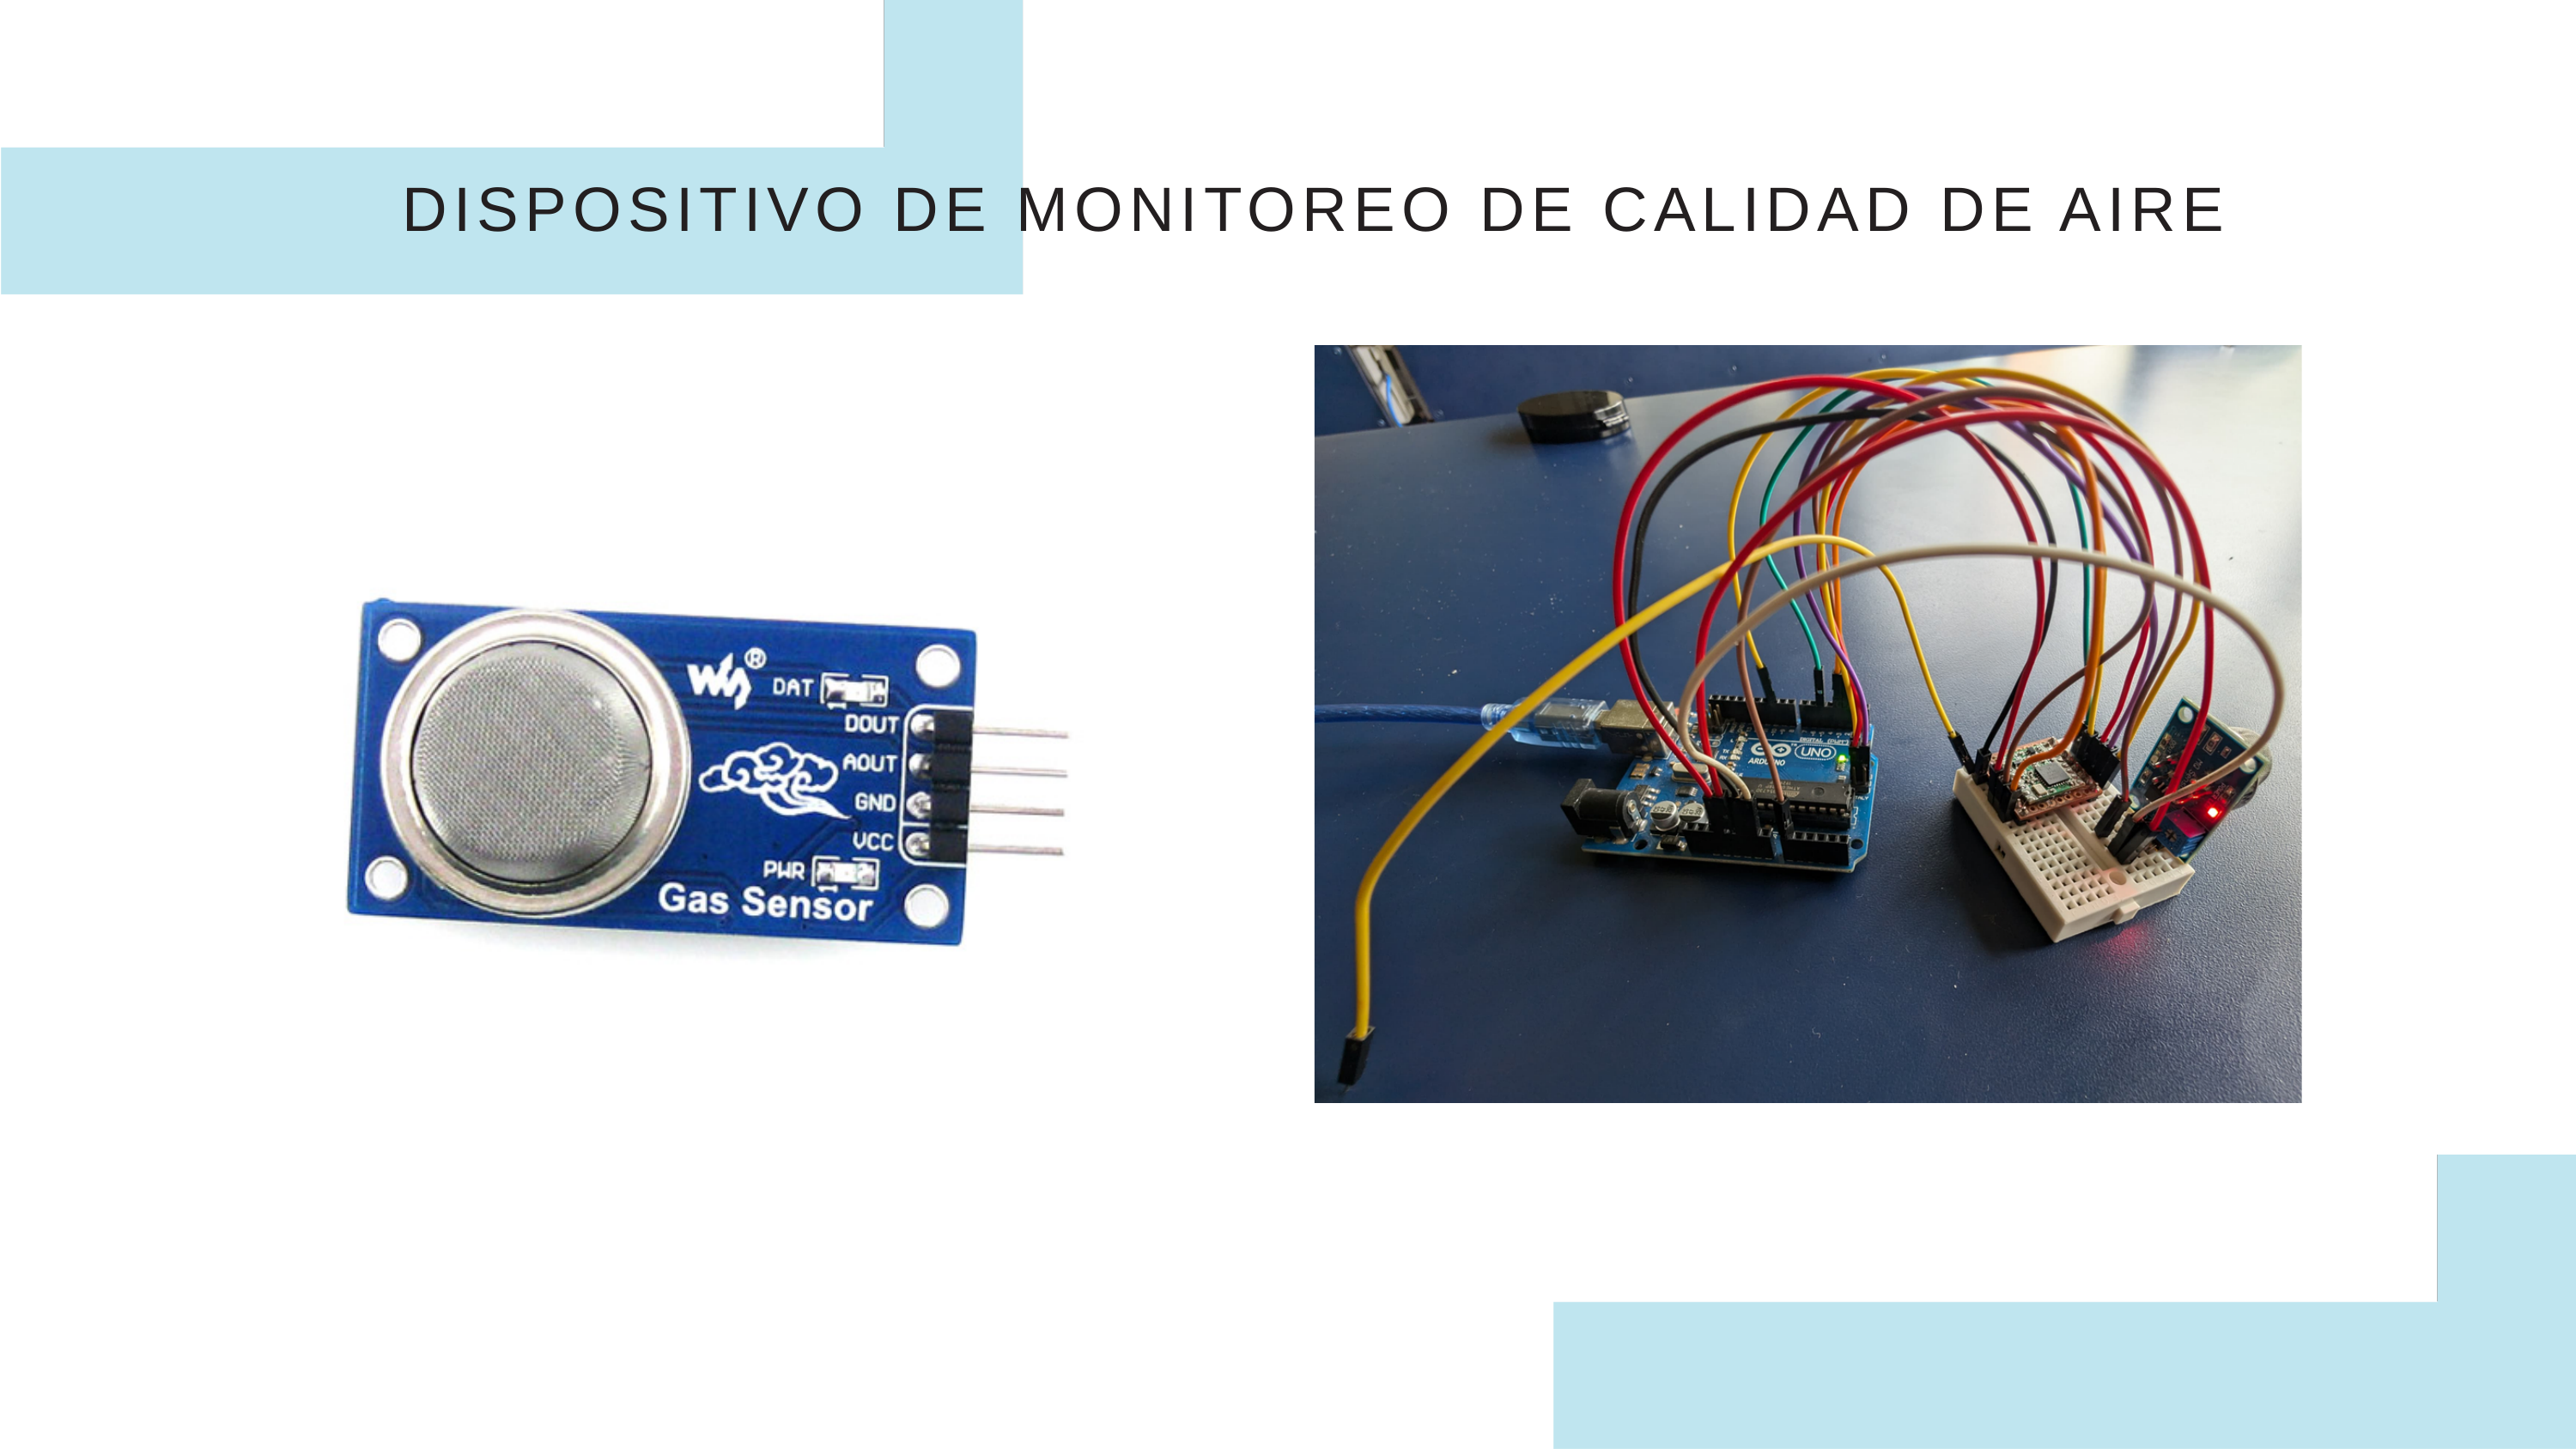

DISPOSITIVO DE MONITOREO DE CALIDAD DE AIRE